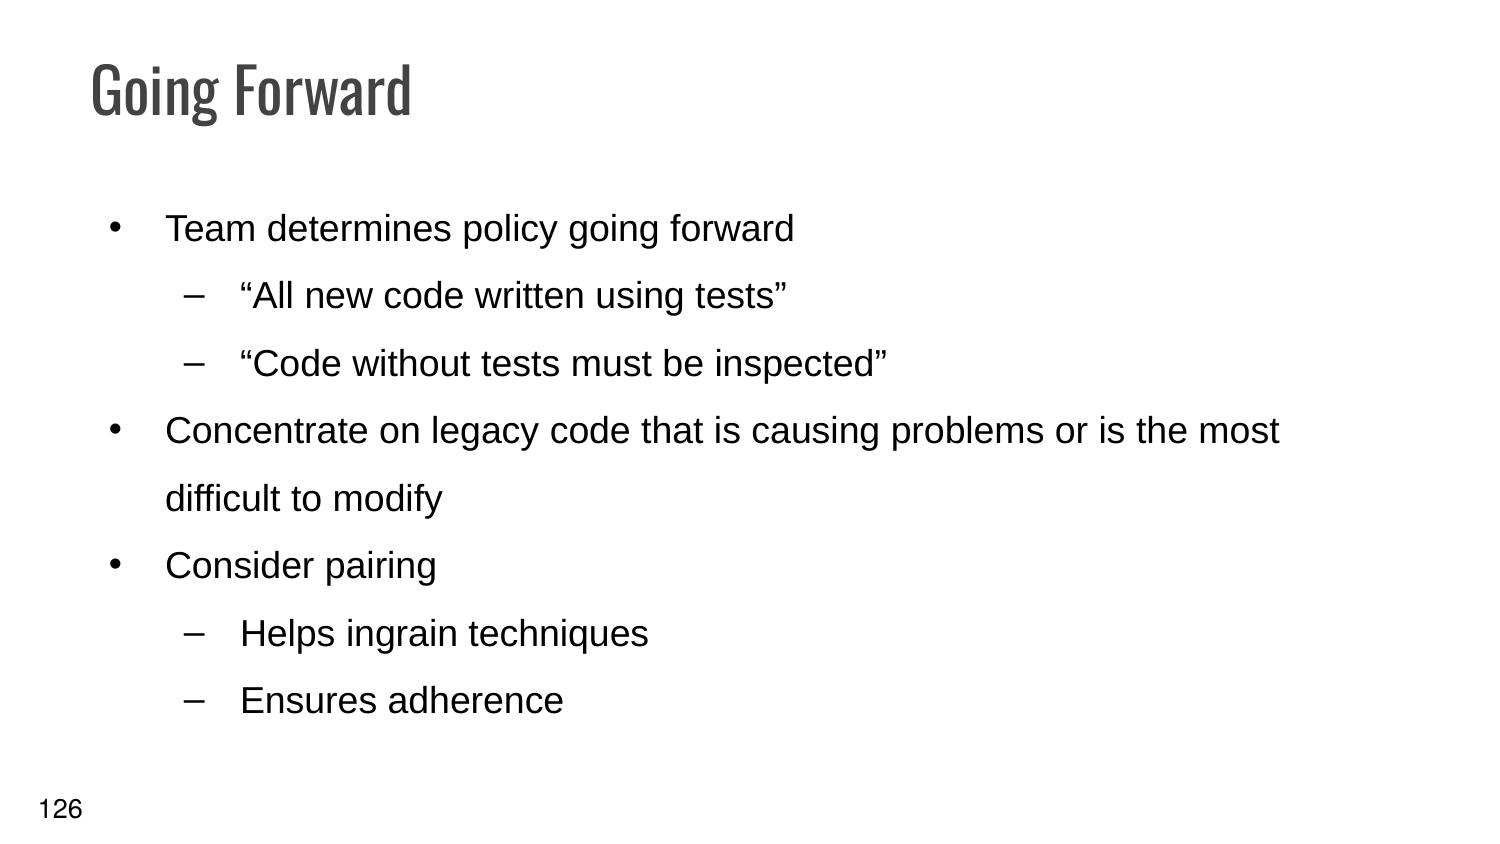

# Going Forward
Team determines policy going forward
“All new code written using tests”
“Code without tests must be inspected”
Concentrate on legacy code that is causing problems or is the most difficult to modify
Consider pairing
Helps ingrain techniques
Ensures adherence
126